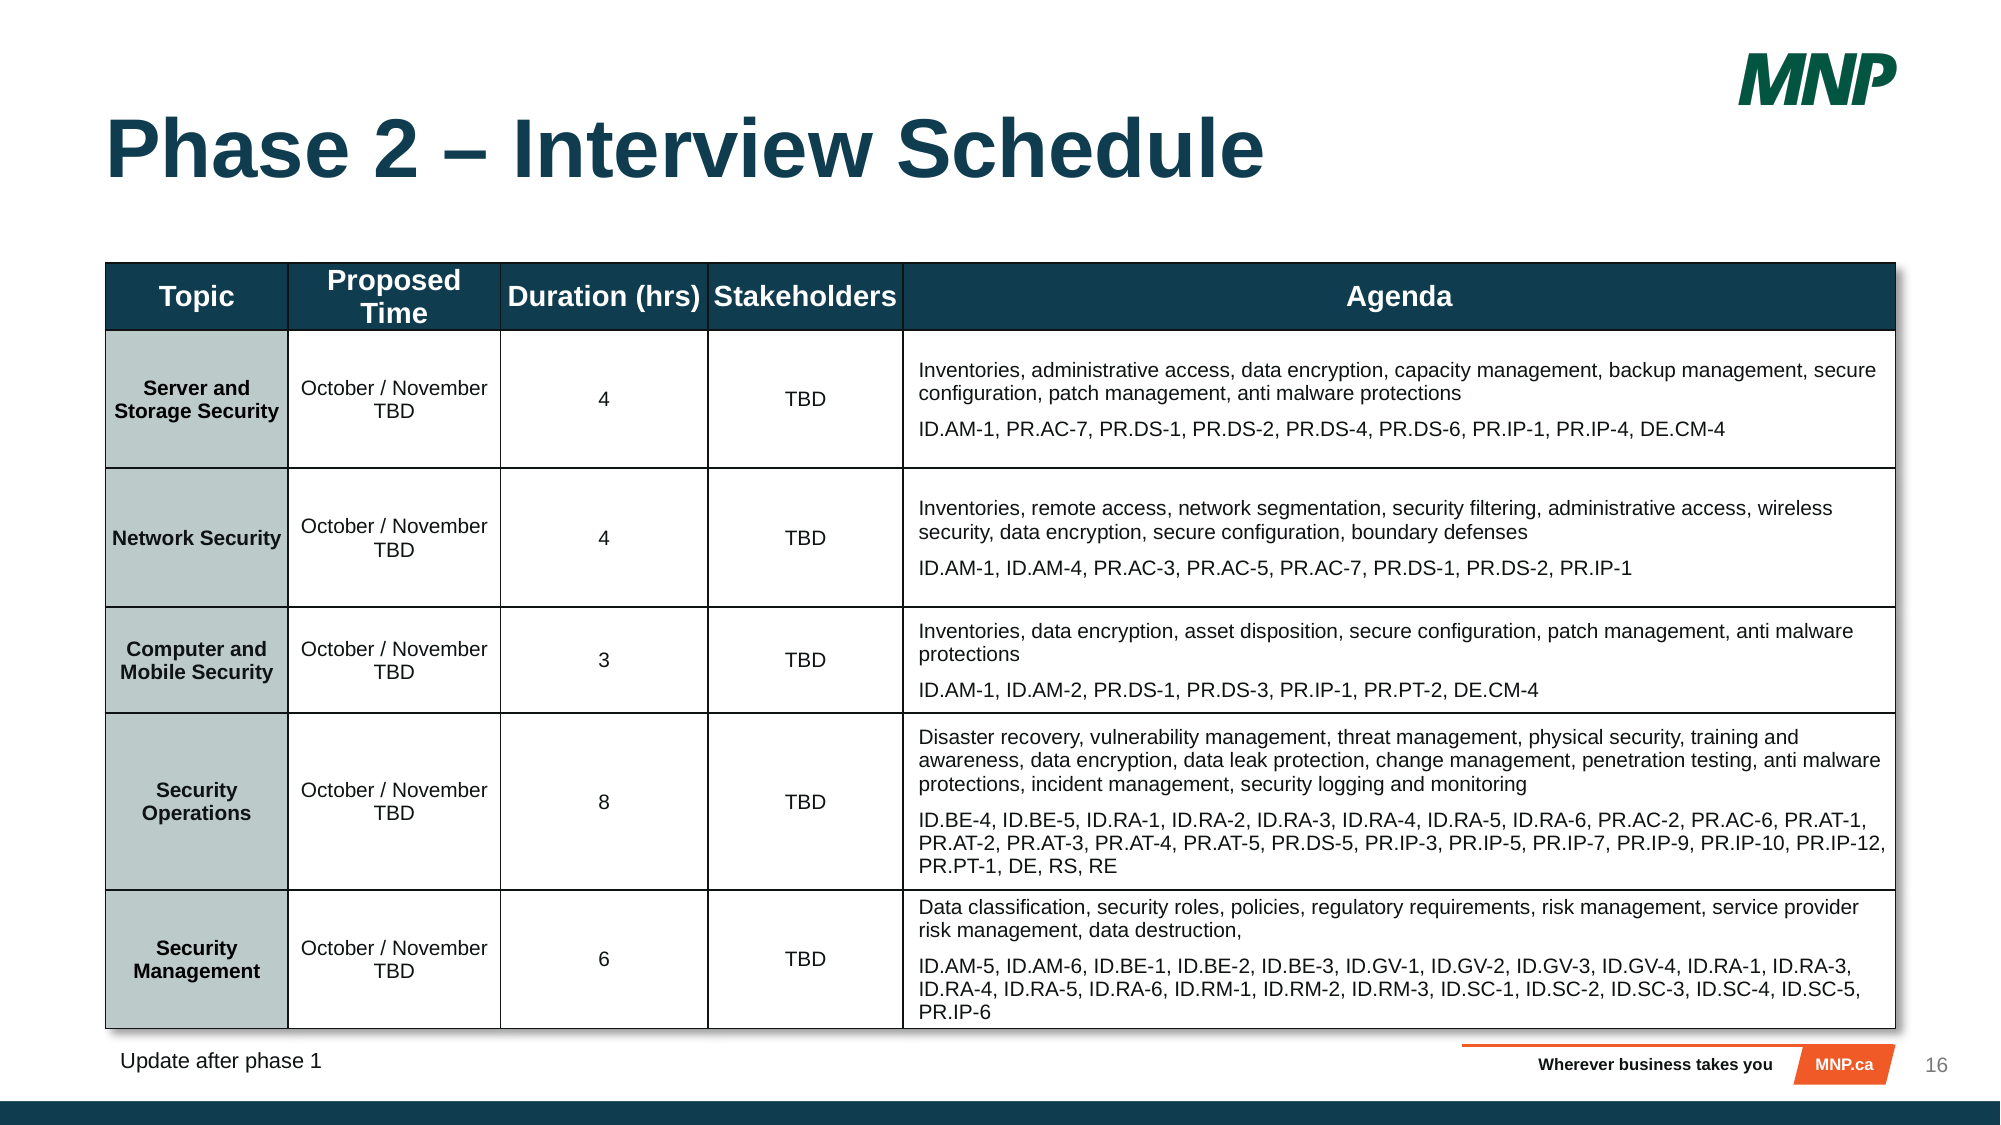

# Phase 2 – Interview Schedule
| Topic | Proposed Time | Duration (hrs) | Stakeholders | Agenda |
| --- | --- | --- | --- | --- |
| Server and Storage Security | October / November TBD | 4 | TBD | Inventories, administrative access, data encryption, capacity management, backup management, secure configuration, patch management, anti malware protections ID.AM-1, PR.AC-7, PR.DS-1, PR.DS-2, PR.DS-4, PR.DS-6, PR.IP-1, PR.IP-4, DE.CM-4 |
| Network Security | October / November TBD | 4 | TBD | Inventories, remote access, network segmentation, security filtering, administrative access, wireless security, data encryption, secure configuration, boundary defenses ID.AM-1, ID.AM-4, PR.AC-3, PR.AC-5, PR.AC-7, PR.DS-1, PR.DS-2, PR.IP-1 |
| Computer and Mobile Security | October / November TBD | 3 | TBD | Inventories, data encryption, asset disposition, secure configuration, patch management, anti malware protections ID.AM-1, ID.AM-2, PR.DS-1, PR.DS-3, PR.IP-1, PR.PT-2, DE.CM-4 |
| Security Operations | October / November TBD | 8 | TBD | Disaster recovery, vulnerability management, threat management, physical security, training and awareness, data encryption, data leak protection, change management, penetration testing, anti malware protections, incident management, security logging and monitoring ID.BE-4, ID.BE-5, ID.RA-1, ID.RA-2, ID.RA-3, ID.RA-4, ID.RA-5, ID.RA-6, PR.AC-2, PR.AC-6, PR.AT-1, PR.AT-2, PR.AT-3, PR.AT-4, PR.AT-5, PR.DS-5, PR.IP-3, PR.IP-5, PR.IP-7, PR.IP-9, PR.IP-10, PR.IP-12, PR.PT-1, DE, RS, RE |
| Security Management | October / November TBD | 6 | TBD | Data classification, security roles, policies, regulatory requirements, risk management, service provider risk management, data destruction, ID.AM-5, ID.AM-6, ID.BE-1, ID.BE-2, ID.BE-3, ID.GV-1, ID.GV-2, ID.GV-3, ID.GV-4, ID.RA-1, ID.RA-3, ID.RA-4, ID.RA-5, ID.RA-6, ID.RM-1, ID.RM-2, ID.RM-3, ID.SC-1, ID.SC-2, ID.SC-3, ID.SC-4, ID.SC-5, PR.IP-6 |
Update after phase 1
16